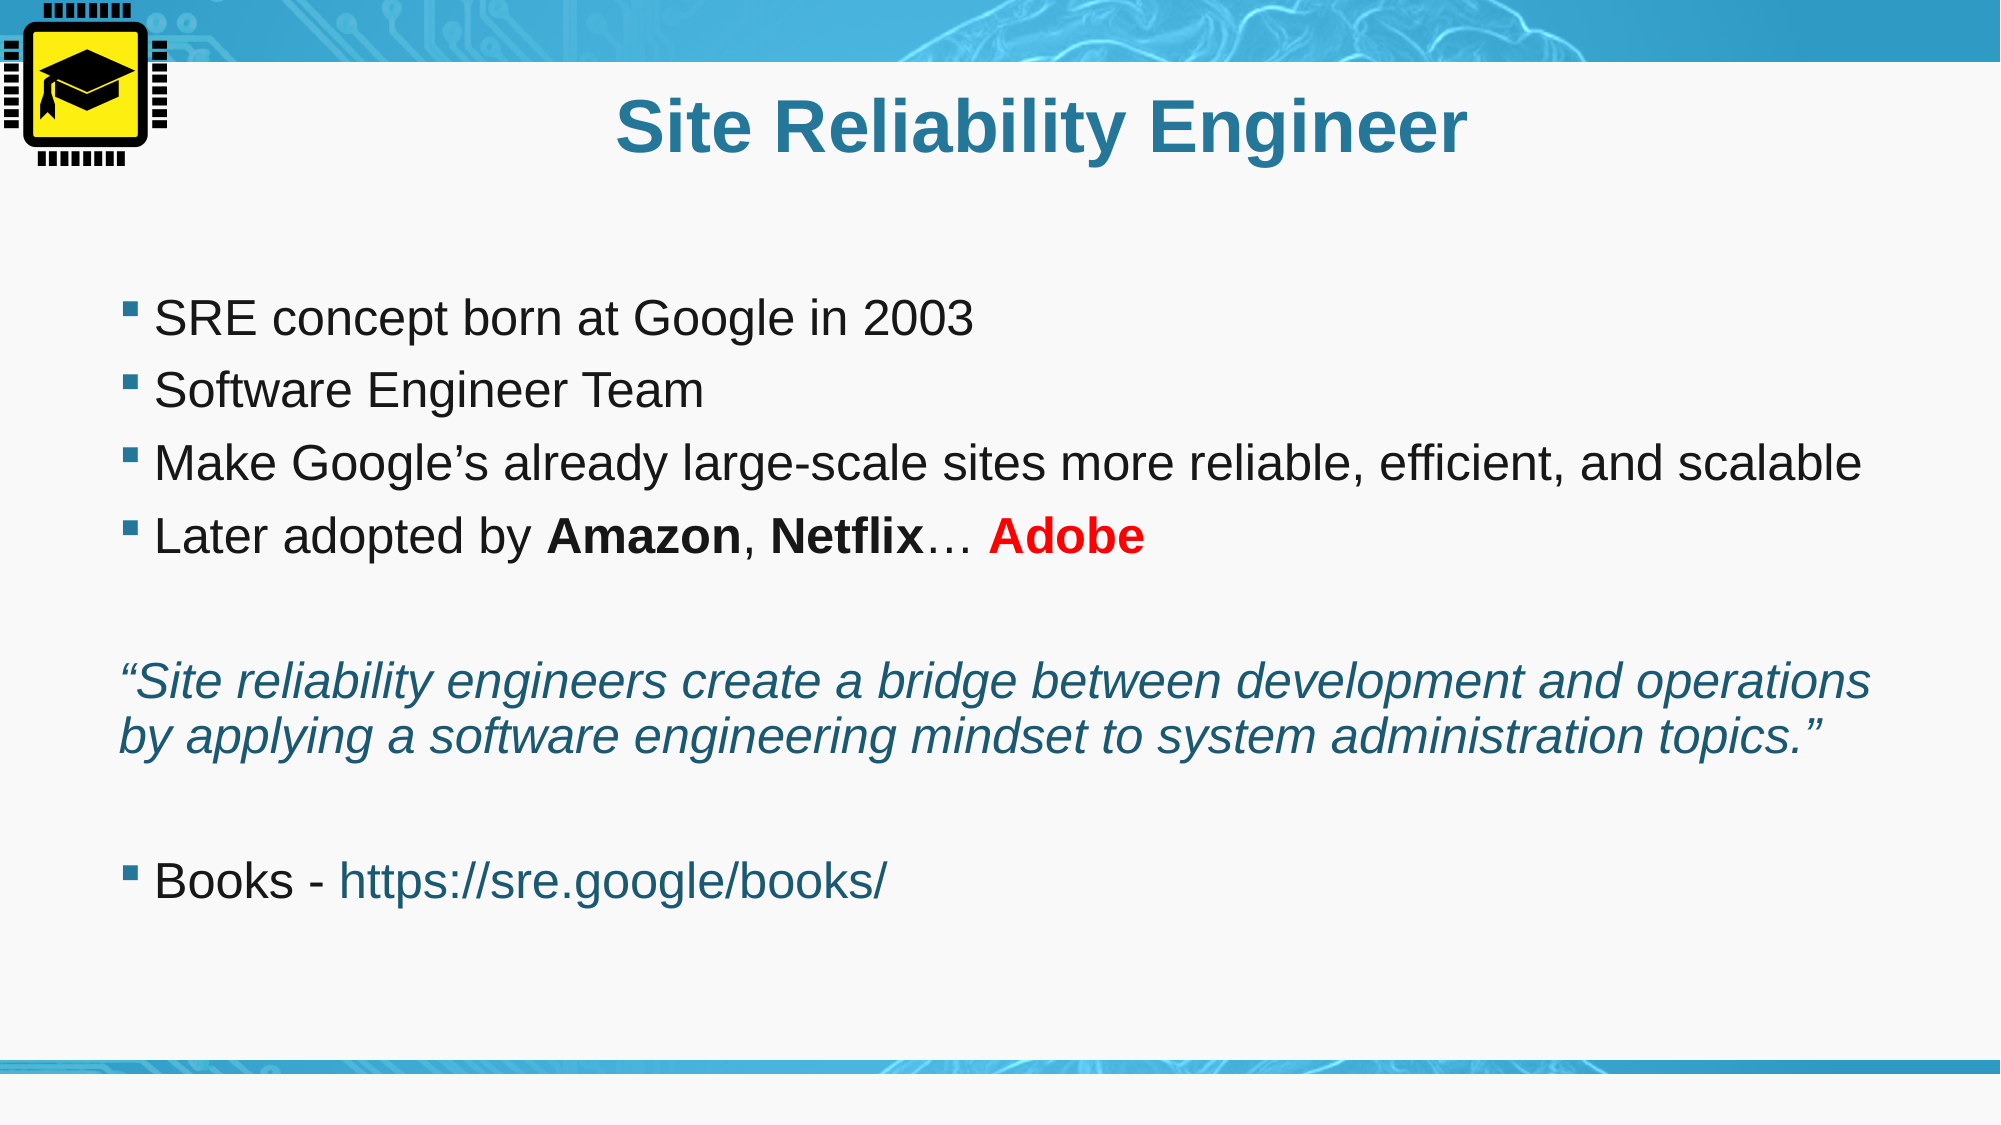

# Site Reliability Engineer

SRE concept born at Google in 2003
Software Engineer Team
Make Google’s already large-scale sites more reliable, efficient, and scalable
Later adopted by Amazon, Netflix… Adobe

“Site reliability engineers create a bridge between development and operations by applying a software engineering mindset to system administration topics.”

Books - https://sre.google/books/